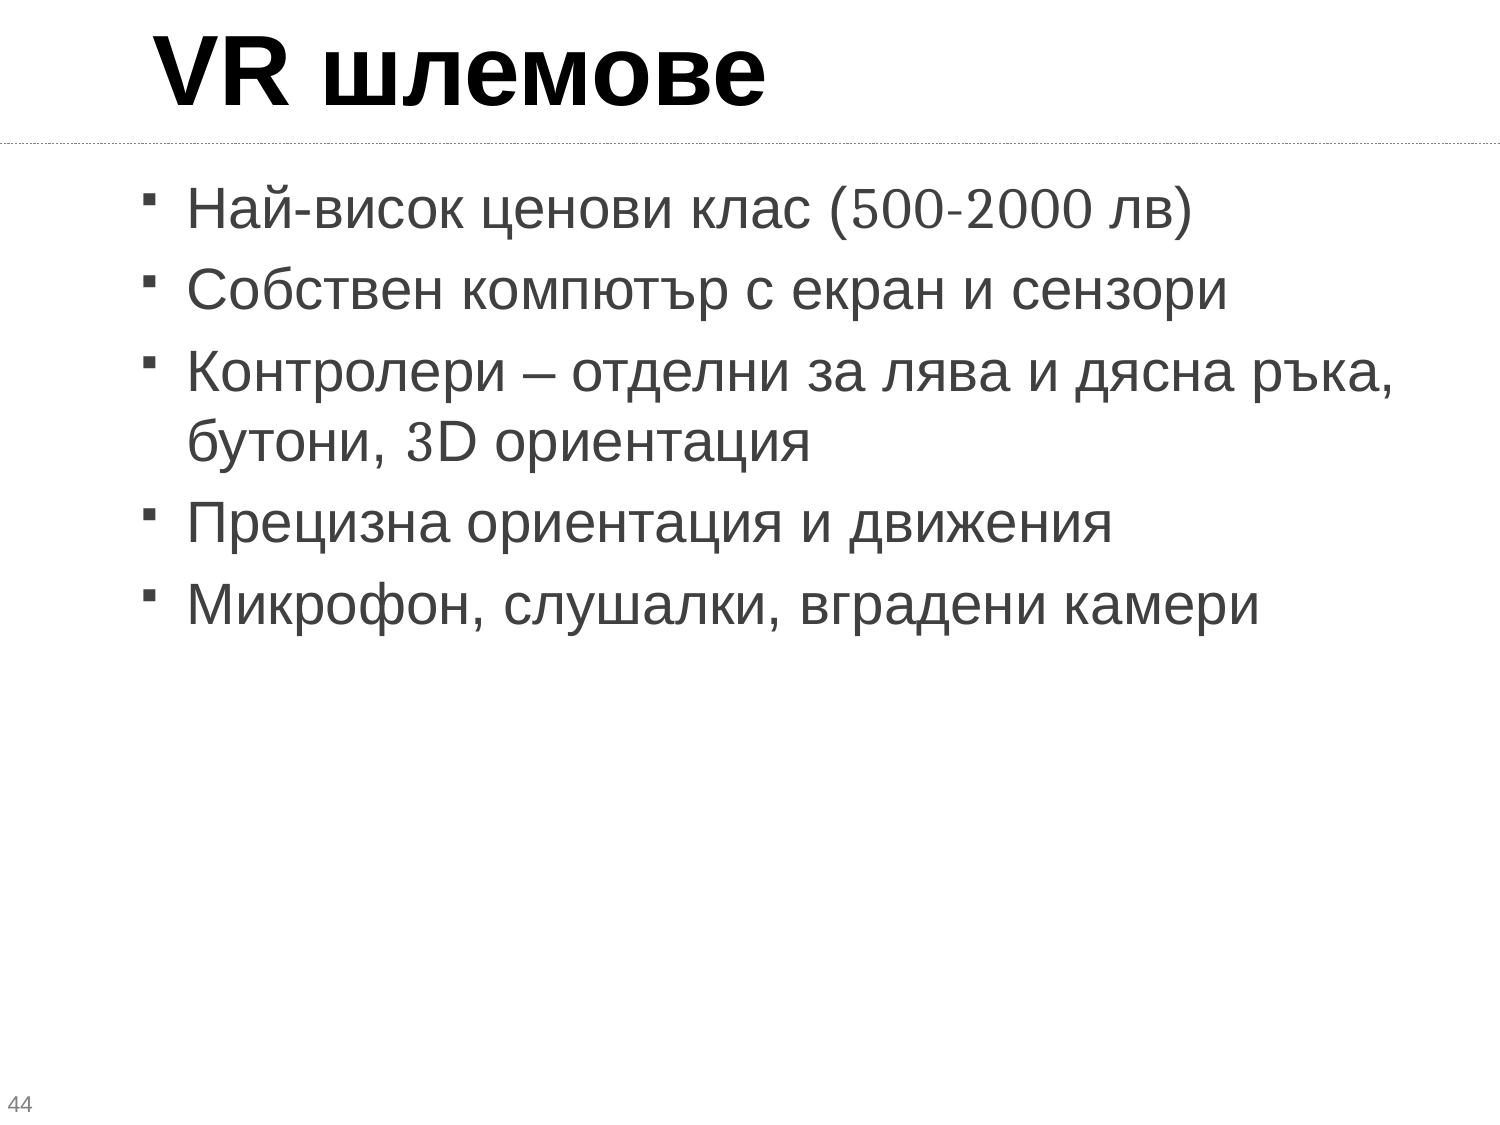

# VR шлемове
Най-висок ценови клас (500-2000 лв)
Собствен компютър с екран и сензори
Контролери – отделни за лява и дясна ръка, бутони, 3D ориентация
Прецизна ориентация и движения
Микрофон, слушалки, вградени камери